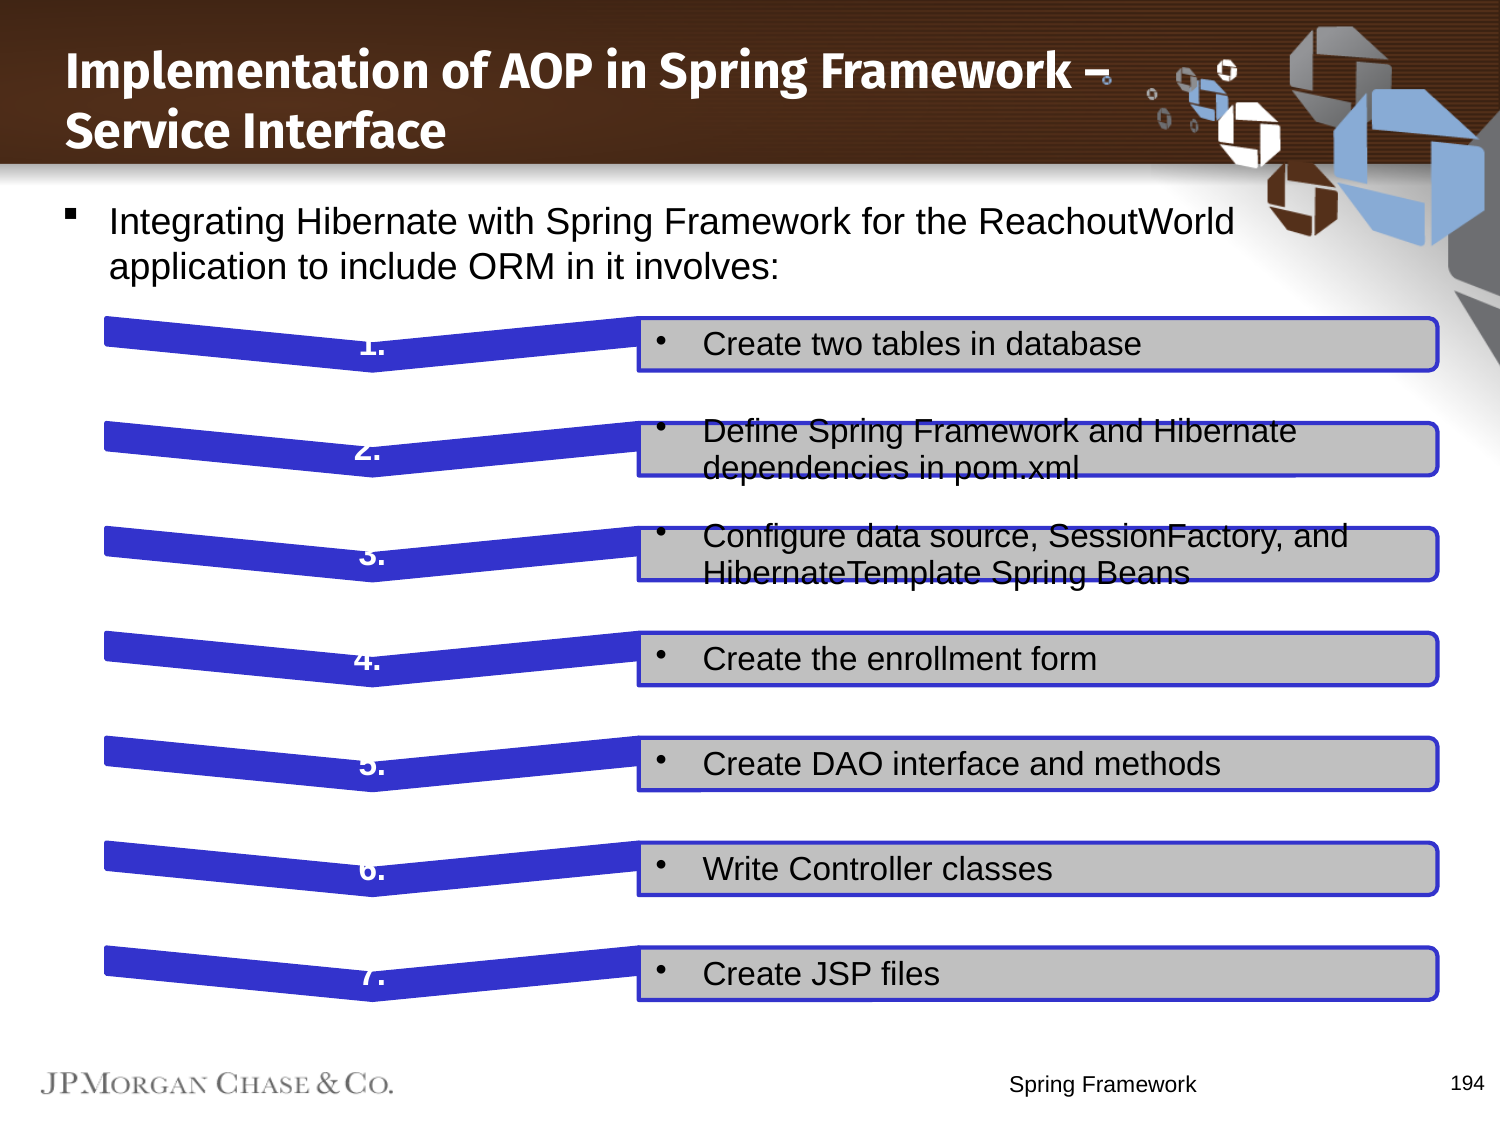

Implementation of AOP in Spring Framework – Service Interface
Integrating Hibernate with Spring Framework for the ReachoutWorld application to include ORM in it involves:

1.
2.
3.
4.
5.
6.
7.
Create two tables in database
Define Spring Framework and Hibernate dependencies in pom.xml
Configure data source, SessionFactory, and HibernateTemplate Spring Beans
Create the enrollment form
Create DAO interface and methods
Write Controller classes
Create JSP files
Spring Framework
194